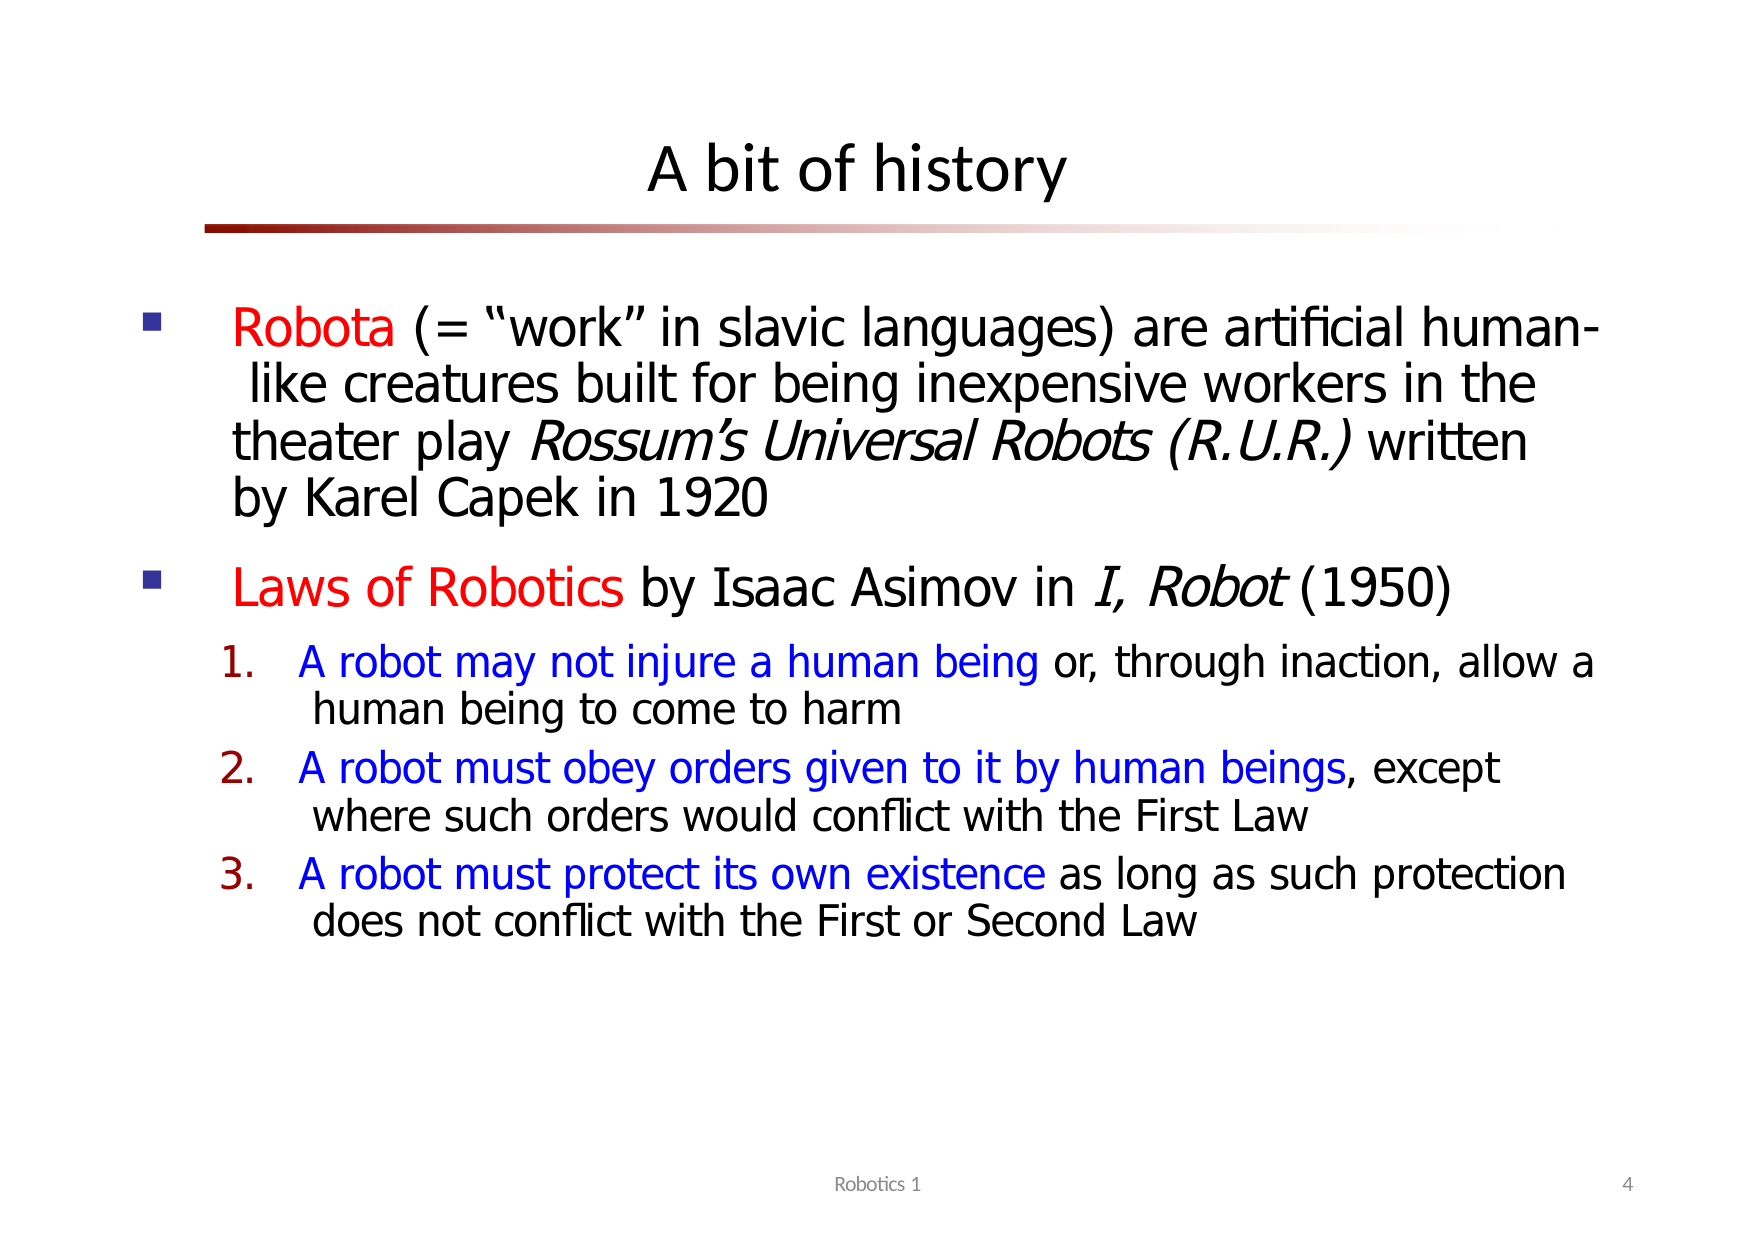

# A bit of history

Robota (= “work” in slavic languages) are artificial human-  like creatures built for being inexpensive workers in the  theater play Rossum’s Universal Robots (R.U.R.) written  by Karel Capek in 1920
Laws of Robotics by Isaac Asimov in I, Robot (1950)
A robot may not injure a human being or, through inaction, allow a  human being to come to harm
A robot must obey orders given to it by human beings, except  where such orders would conflict with the First Law
A robot must protect its own existence as long as such protection  does not conflict with the First or Second Law
Robotics 1
4